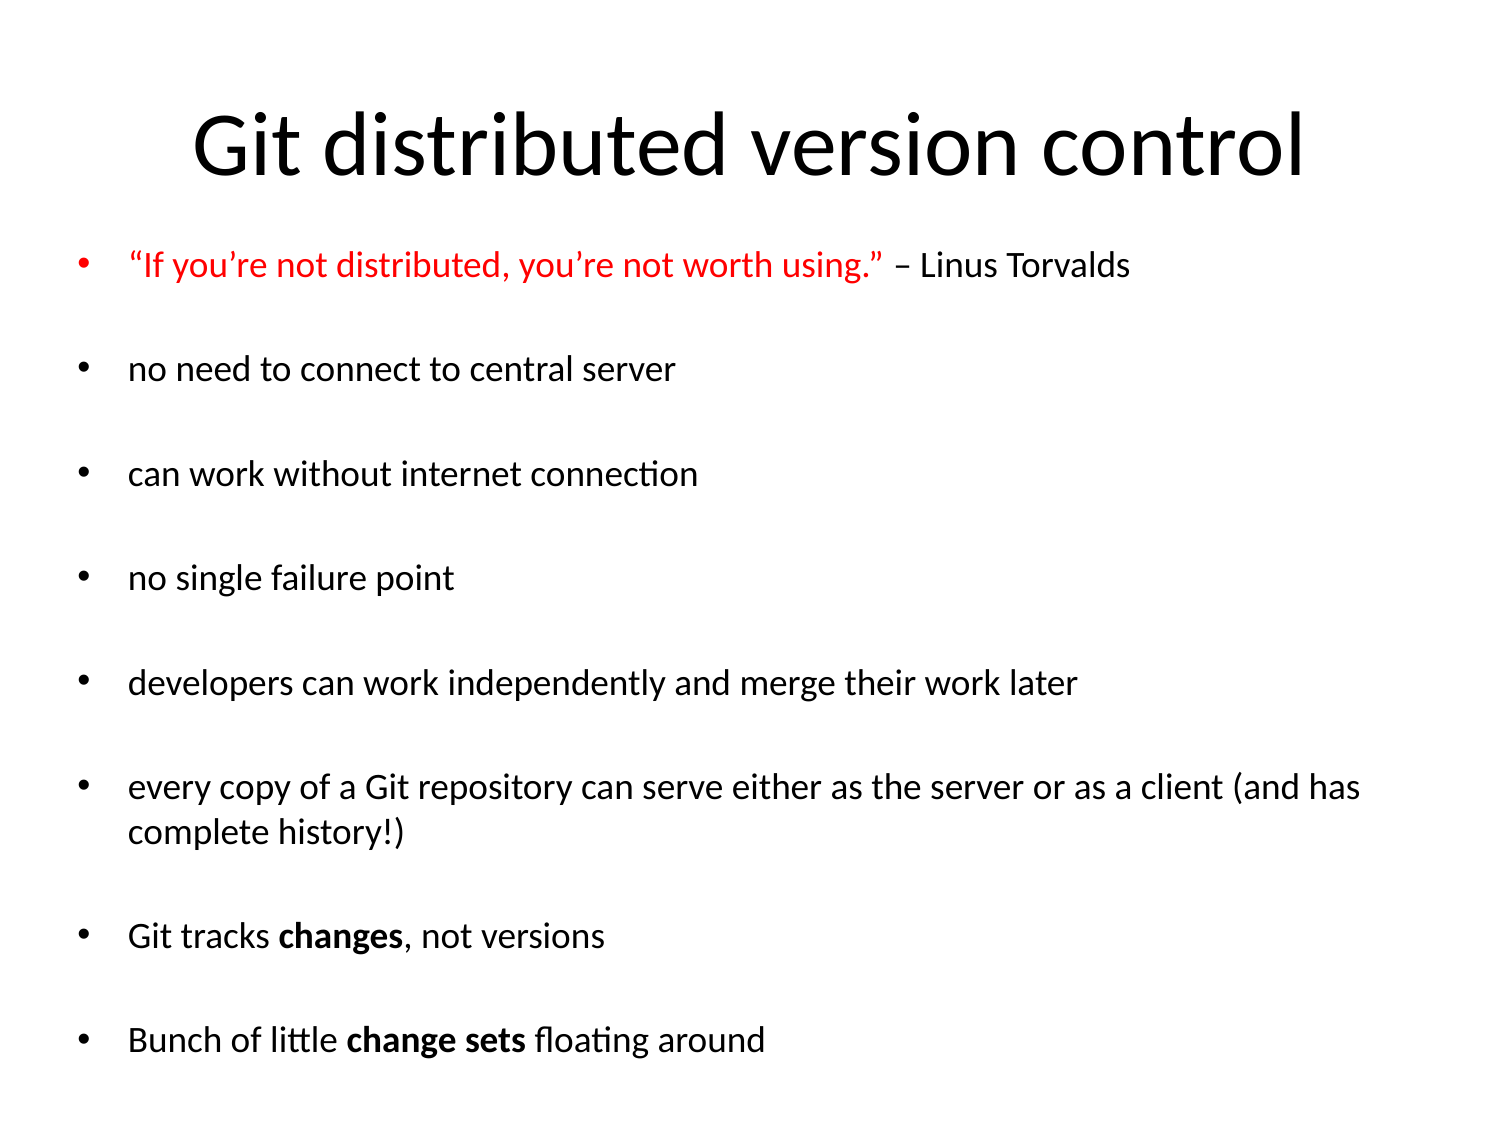

# Git distributed version control
“If you’re not distributed, you’re not worth using.” – Linus Torvalds

no need to connect to central server

can work without internet connection

no single failure point

developers can work independently and merge their work later

every copy of a Git repository can serve either as the server or as a client (and has complete history!)

Git tracks changes, not versions

Bunch of little change sets floating around